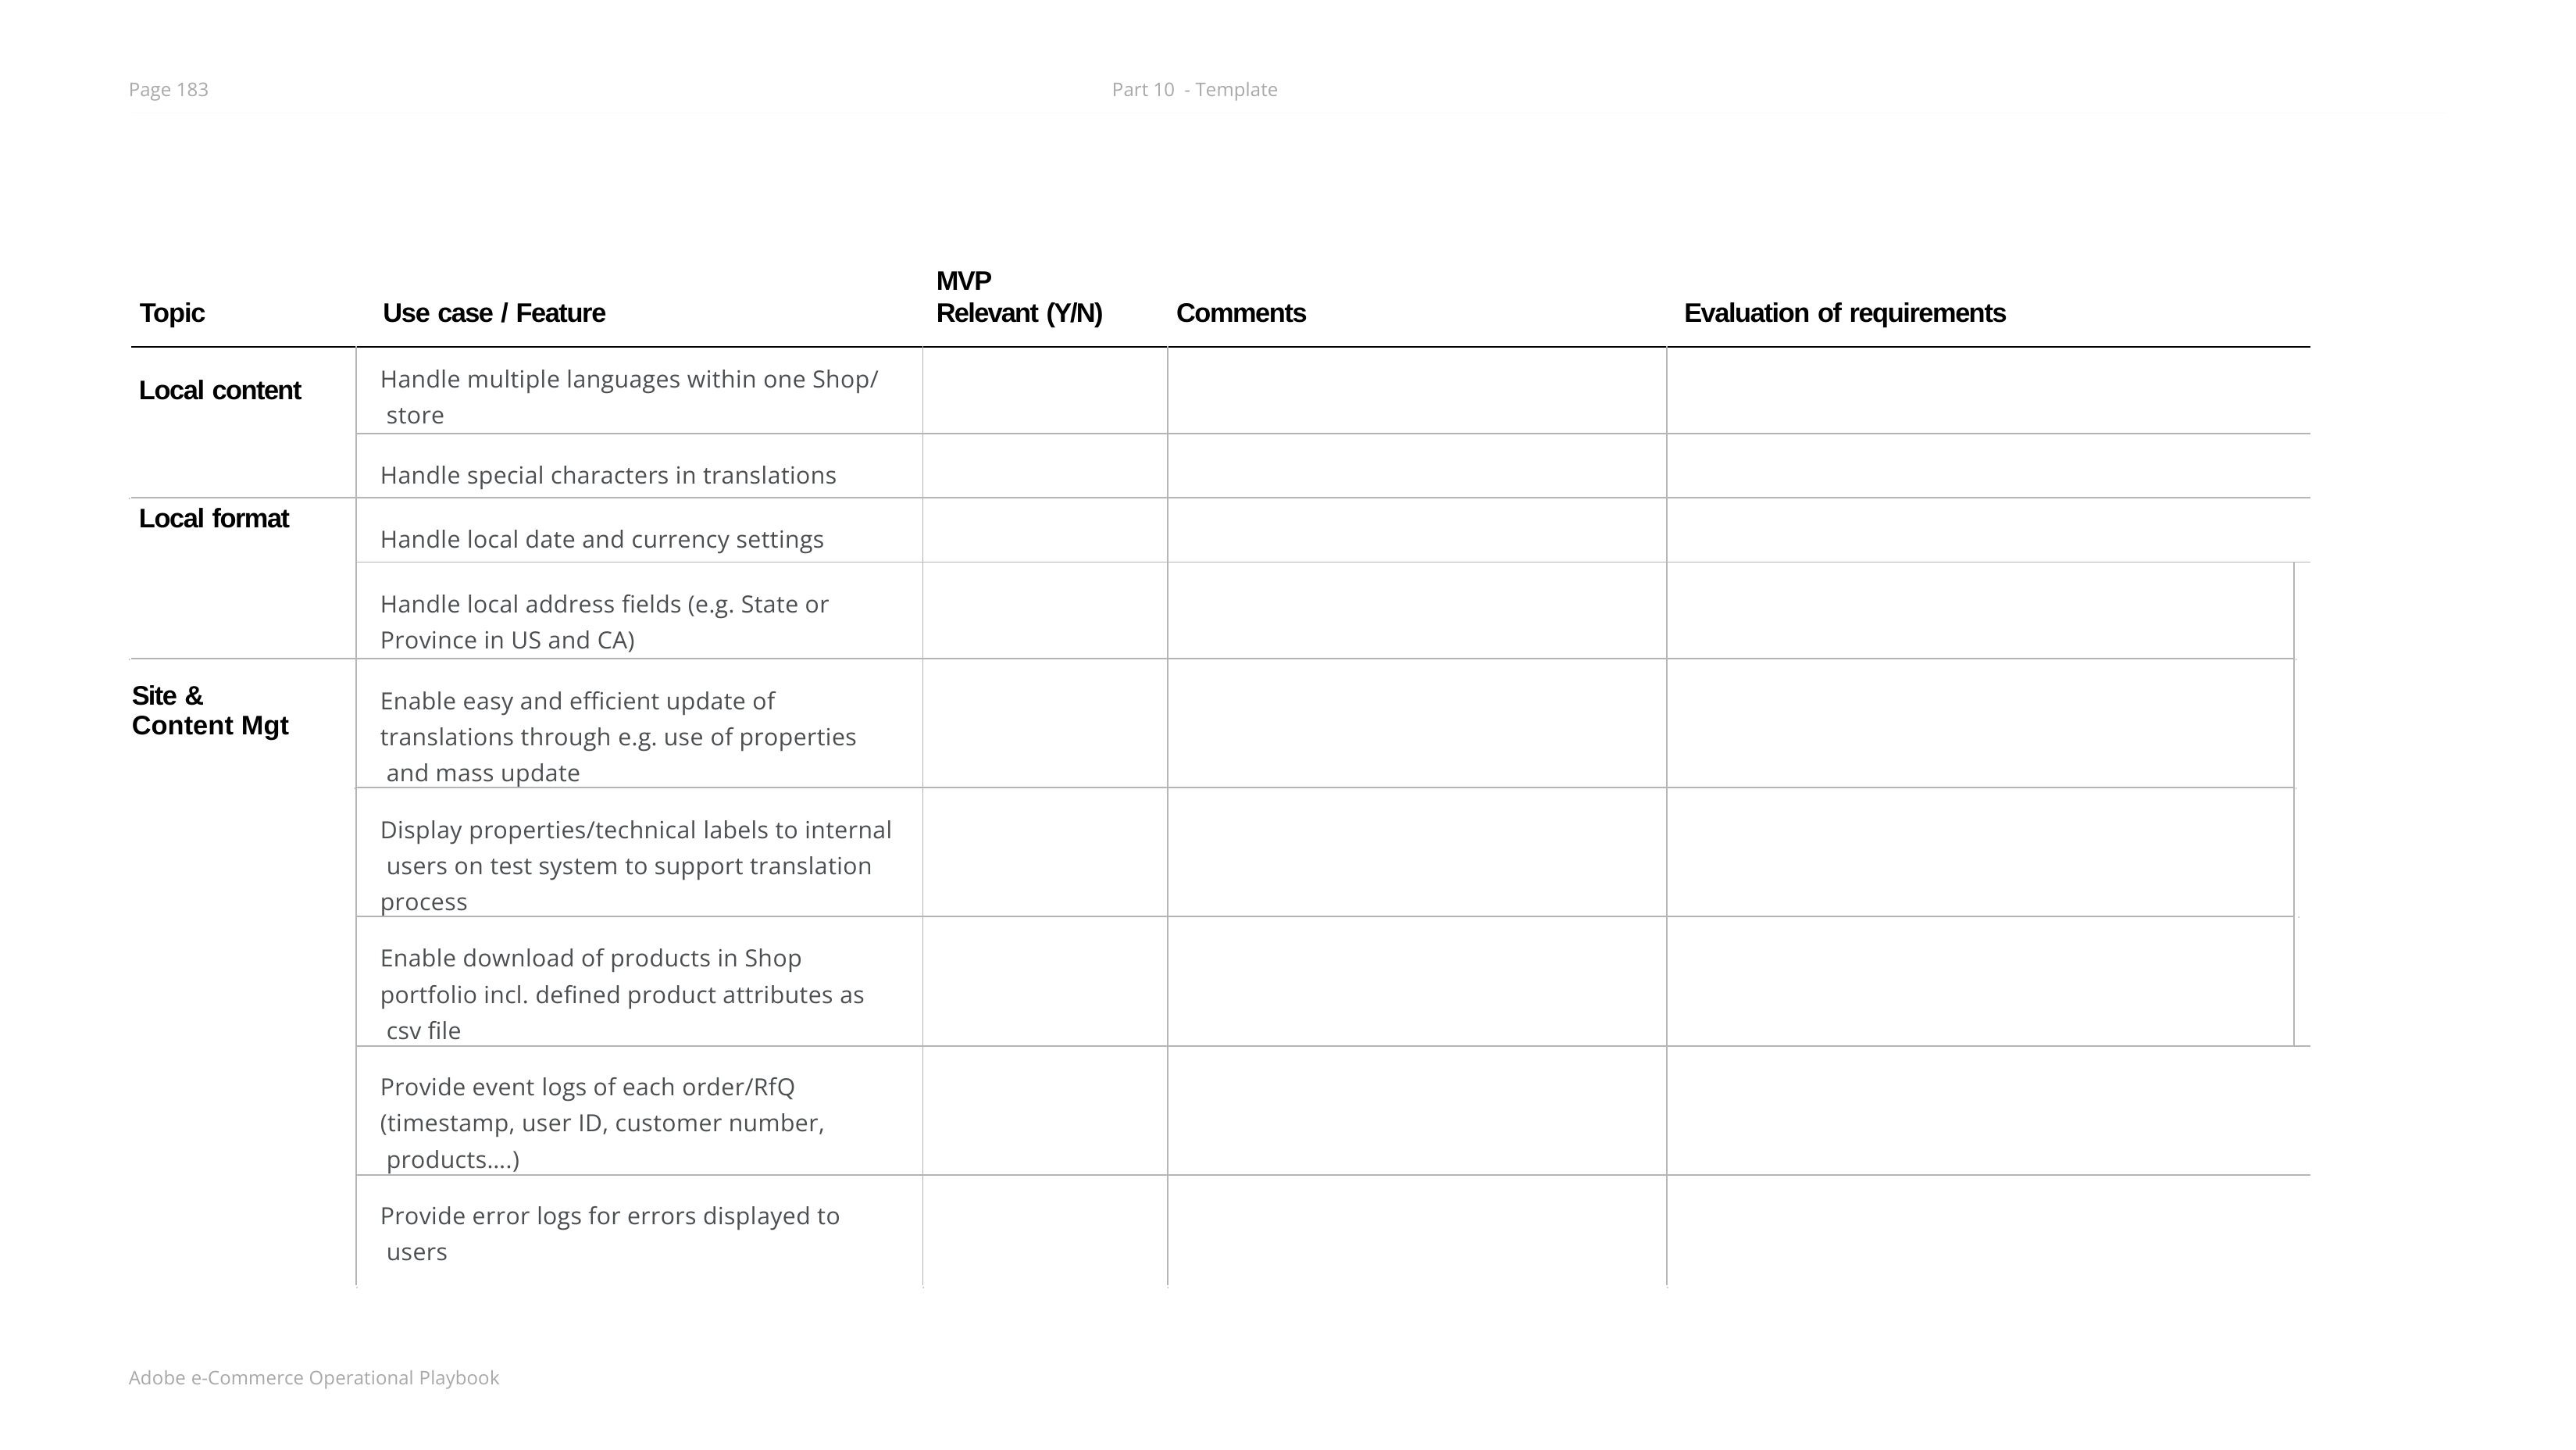

Page 183
Part 10 - Template
MVP
Relevant (Y/N)
Topic
Use case / Feature
Comments
Evaluation of requirements
| Local content | Handle multiple languages within one Shop/ store |  |  |  |  |
| --- | --- | --- | --- | --- | --- |
|  | Handle special characters in translations |  |  |  |  |
| Local format | Handle local date and currency settings |  |  |  |  |
|  | Handle local address fields (e.g. State or Province in US and CA) |  |  |  |  |
| Site & Content Mgt | Enable easy and efficient update of translations through e.g. use of properties and mass update |  |  |  |  |
|  | Display properties/technical labels to internal users on test system to support translation process |  |  |  |  |
|  | Enable download of products in Shop portfolio incl. defined product attributes as csv file |  |  |  |  |
|  | Provide event logs of each order/RfQ (timestamp, user ID, customer number, products….) |  |  |  |  |
|  | Provide error logs for errors displayed to users |  |  |  |  |

Adobe e-Commerce Operational Playbook